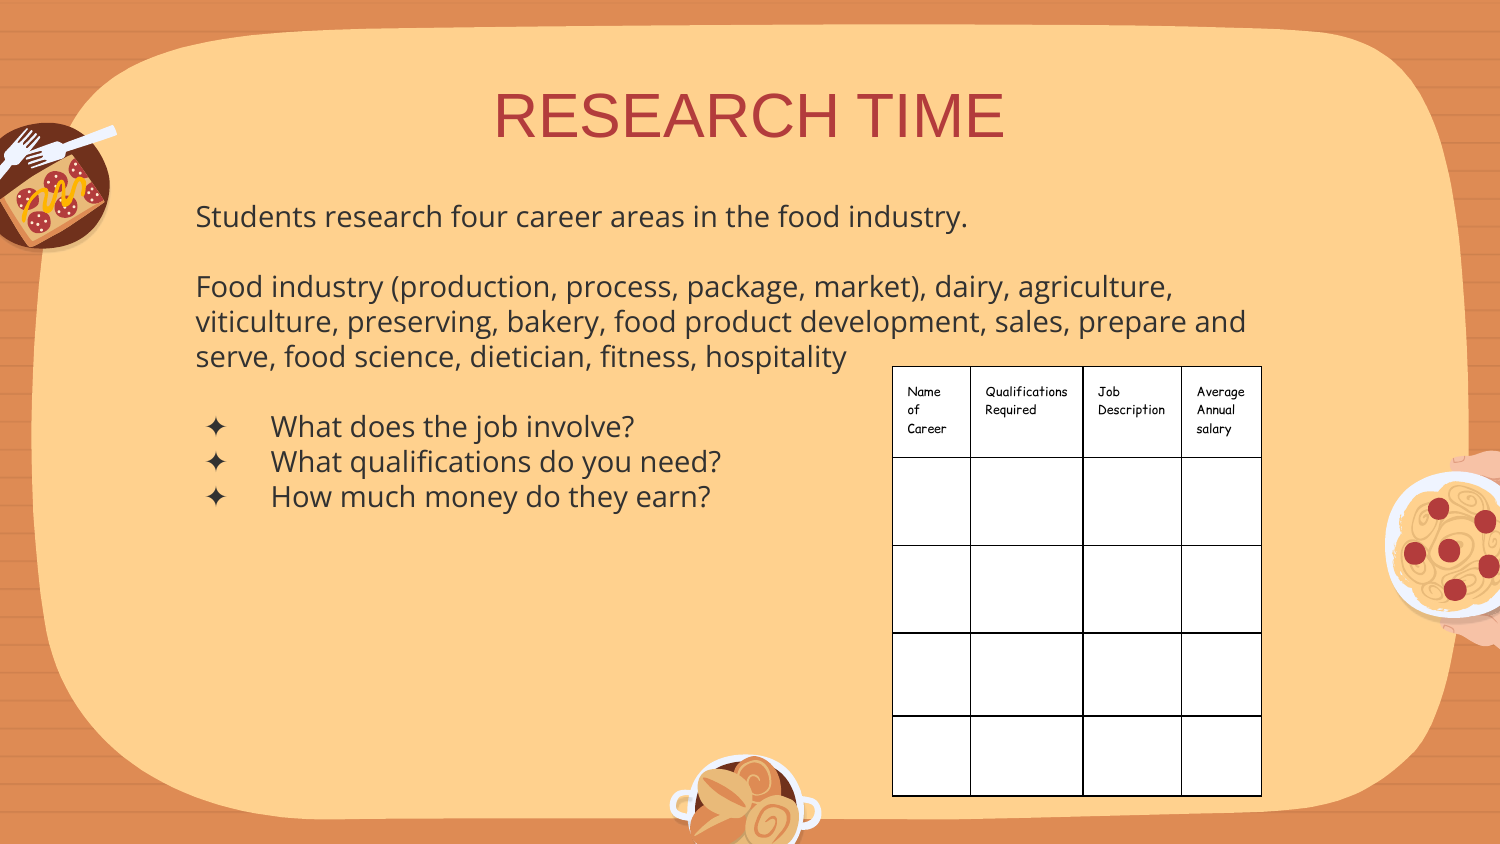

# RESEARCH TIME
Students research four career areas in the food industry.

Food industry (production, process, package, market), dairy, agriculture, viticulture, preserving, bakery, food product development, sales, prepare and serve, food science, dietician, fitness, hospitality

What does the job involve?
What qualifications do you need?
How much money do they earn?
| Name of Career | Qualifications Required | Job Description | Average Annual salary |
| --- | --- | --- | --- |
|  |  |  |  |
|  |  |  |  |
|  |  |  |  |
|  |  |  |  |